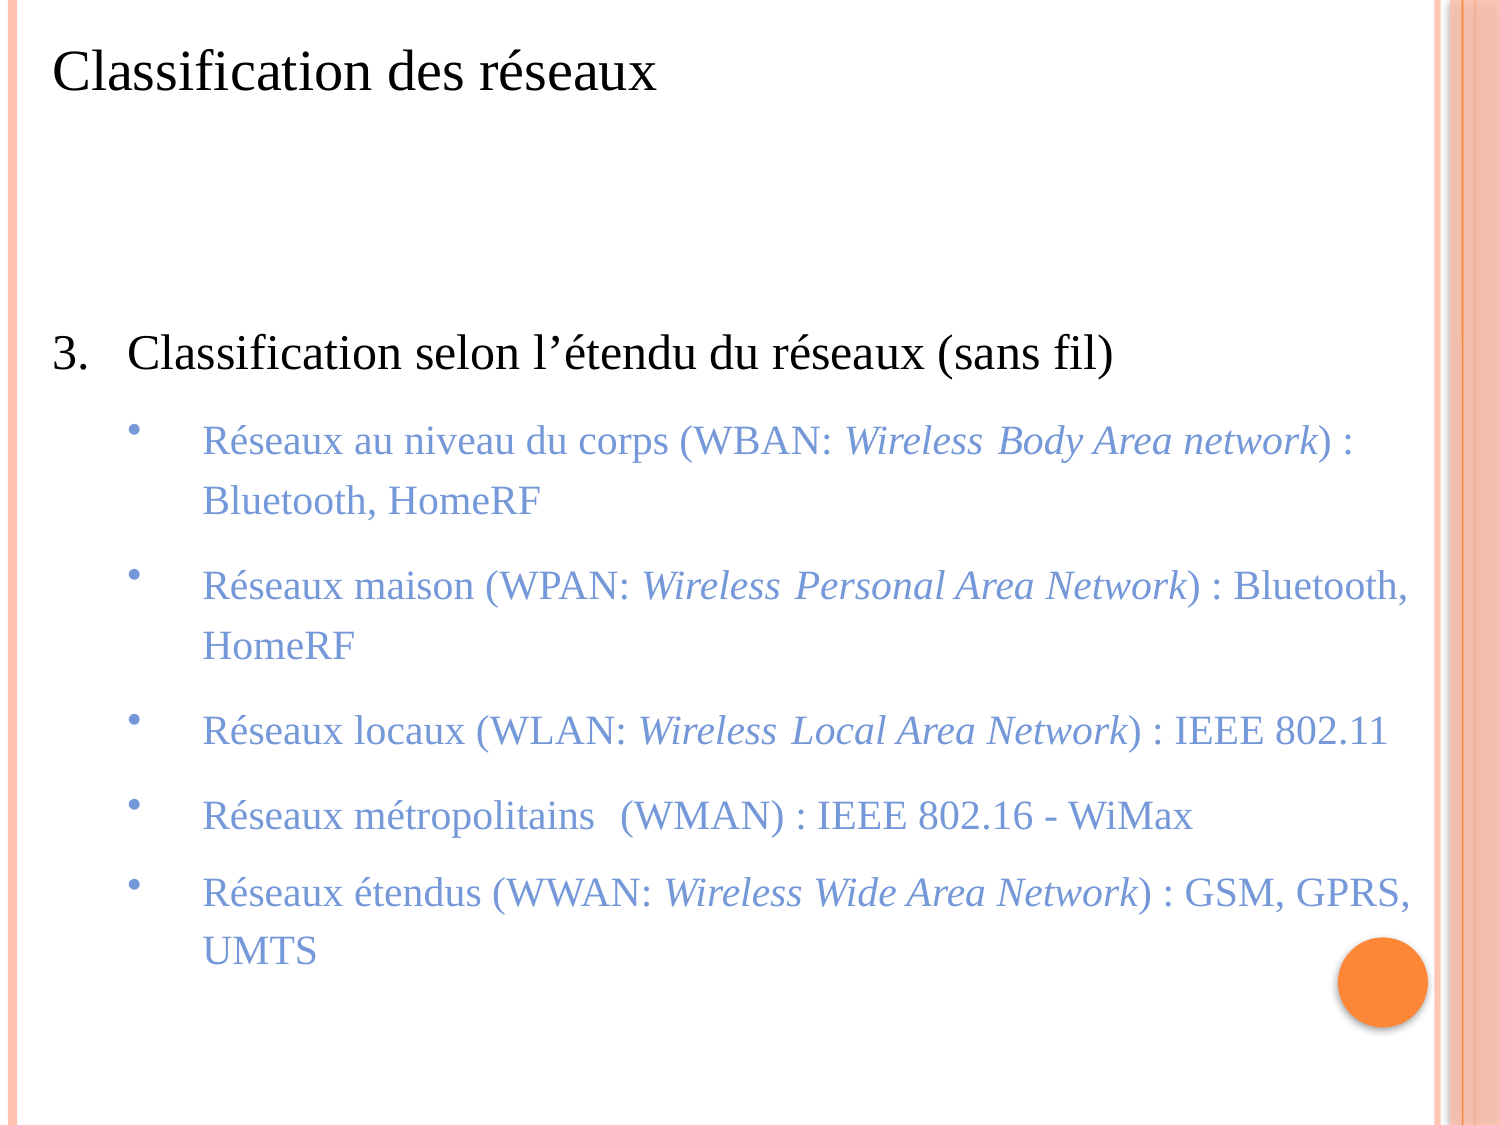

Classification des réseaux
3.	Classification selon l’étendu du réseaux (sans fil)
Réseaux au niveau du corps (WBAN: Wireless Body Area network) : Bluetooth, HomeRF
Réseaux maison (WPAN: Wireless Personal Area Network) : Bluetooth, HomeRF
Réseaux locaux (WLAN: Wireless Local Area Network) : IEEE 802.11
Réseaux métropolitains  (WMAN) : IEEE 802.16 - WiMax
Réseaux étendus (WWAN: Wireless Wide Area Network) : GSM, GPRS, UMTS
5